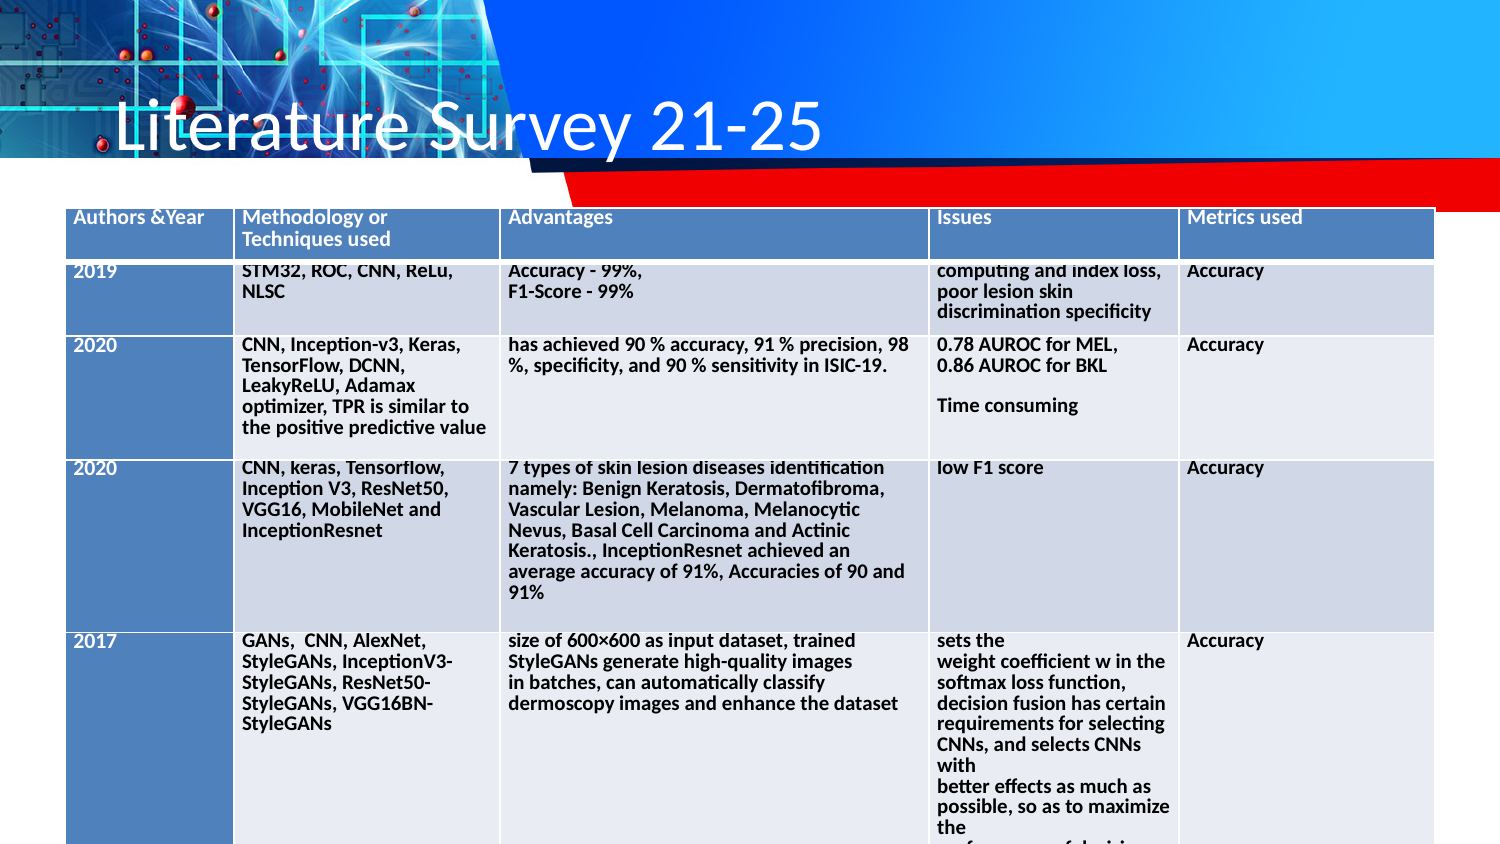

# Literature Survey 21-25
| Authors &Year | Methodology or Techniques used | Advantages | Issues | Metrics used |
| --- | --- | --- | --- | --- |
| 2019 | STM32, ROC, CNN, ReLu, NLSC | Accuracy - 99%, F1-Score - 99% | computing and index loss, poor lesion skin discrimination specificity | Accuracy |
| 2020 | CNN, Inception-v3, Keras, TensorFlow, DCNN, LeakyReLU, Adamax optimizer, TPR is similar to the positive predictive value | has achieved 90 % accuracy, 91 % precision, 98 %, specificity, and 90 % sensitivity in ISIC-19. | 0.78 AUROC for MEL, 0.86 AUROC for BKL Time consuming | Accuracy |
| 2020 | CNN, keras, Tensorflow, Inception V3, ResNet50, VGG16, MobileNet and InceptionResnet | 7 types of skin lesion diseases identification namely: Benign Keratosis, Dermatofibroma, Vascular Lesion, Melanoma, Melanocytic Nevus, Basal Cell Carcinoma and Actinic Keratosis., InceptionResnet achieved an average accuracy of 91%, Accuracies of 90 and 91% | low F1 score | Accuracy |
| 2017 | GANs, CNN, AlexNet, StyleGANs, InceptionV3-StyleGANs, ResNet50- StyleGANs, VGG16BN- StyleGANs | size of 600×600 as input dataset, trained StyleGANs generate high-quality images in batches, can automatically classify dermoscopy images and enhance the dataset | sets the weight coefficient w in the softmax loss function, decision fusion has certain requirements for selecting CNNs, and selects CNNs with better effects as much as possible, so as to maximize the performance of decision fusion. | Accuracy |
| 2018 | CNN, SciKit, Keras, Tensorflow, OpenCV, ReLU | 90% accuracry, Convolution maintains the spatial interrelation of the pixels, values of the pixels ranging from 0 - 255 i.e 256 pixels. | Rectified Linear Unit is a non-linear operation. ReLU acts on an elementary level , requires large dataset | Accuracy |